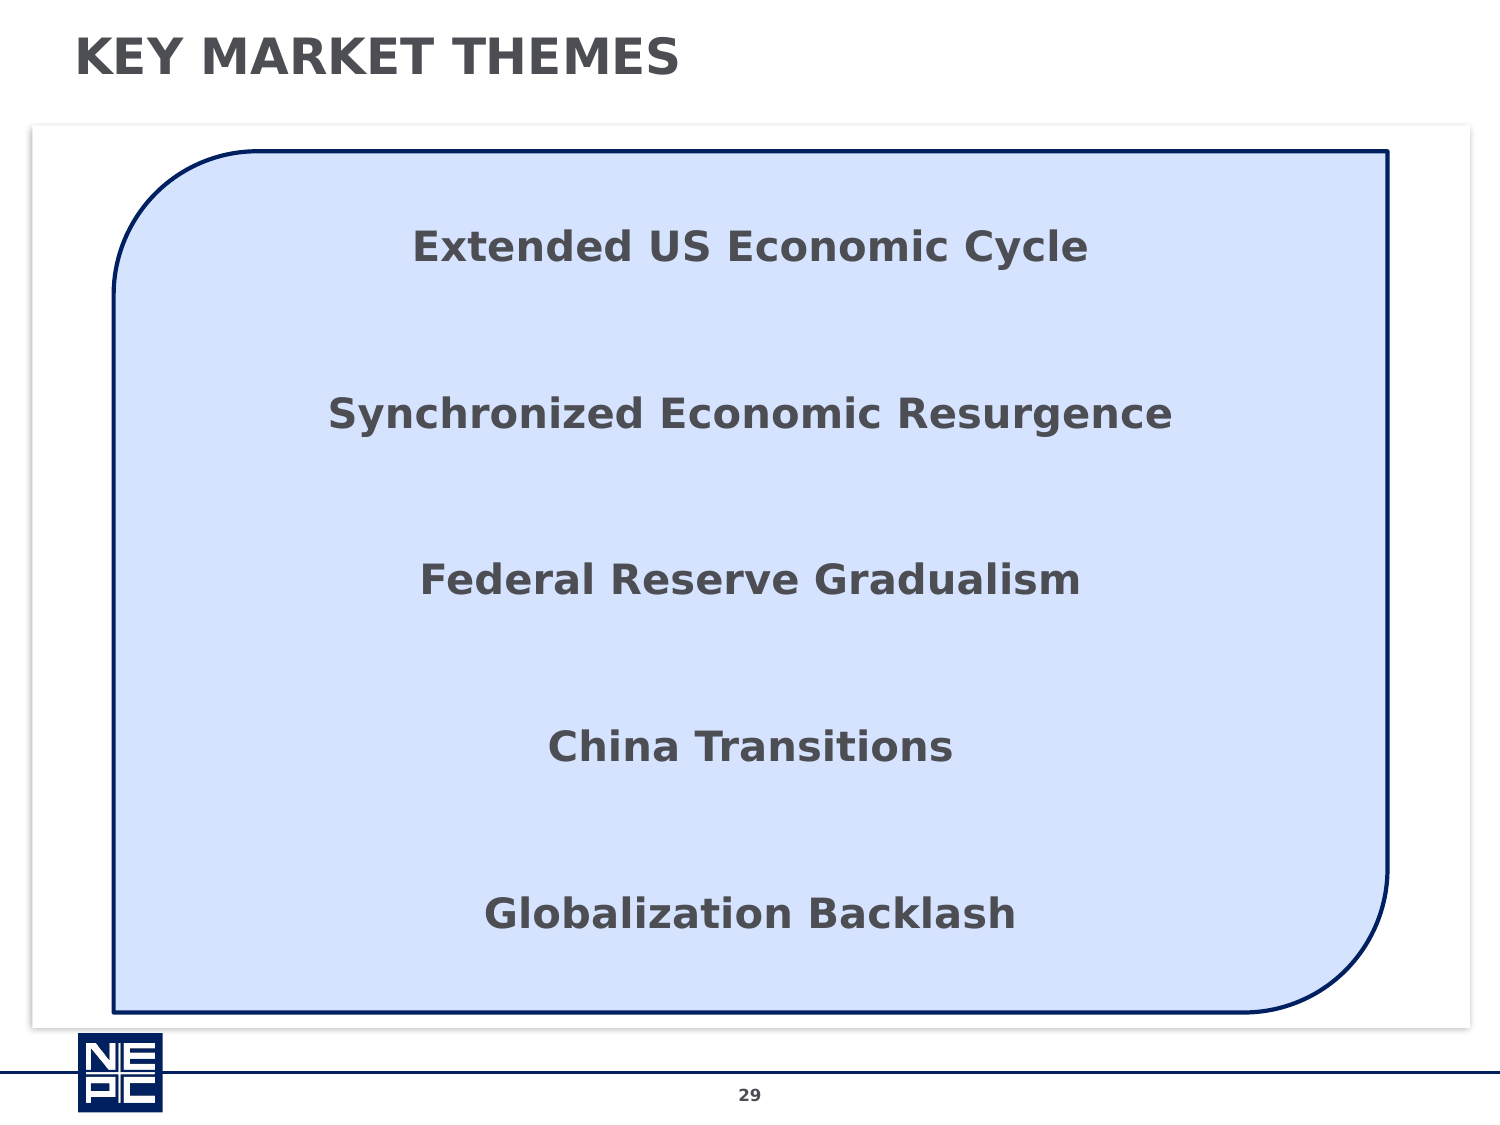

# Key Market Themes
Extended US Economic Cycle

Synchronized Economic Resurgence

Federal Reserve Gradualism

China Transitions

Globalization Backlash
29